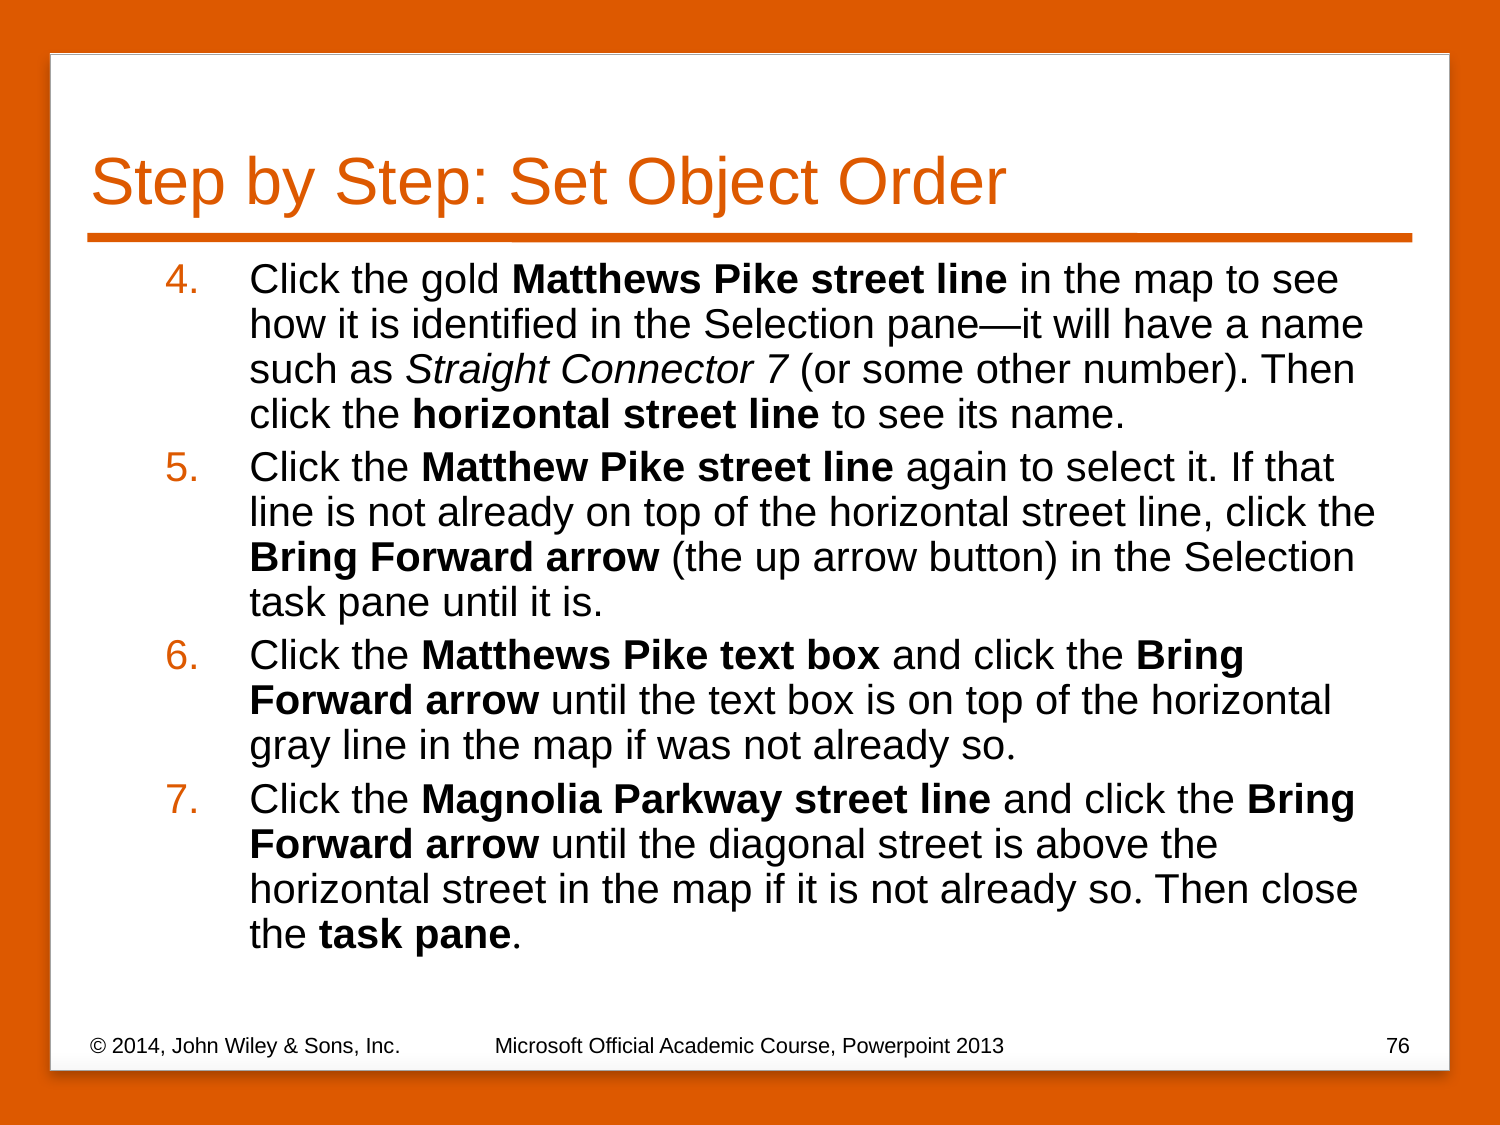

# Step by Step: Set Object Order
Click the gold Matthews Pike street line in the map to see how it is identified in the Selection pane—it will have a name such as Straight Connector 7 (or some other number). Then click the horizontal street line to see its name.
Click the Matthew Pike street line again to select it. If that line is not already on top of the horizontal street line, click the Bring Forward arrow (the up arrow button) in the Selection task pane until it is.
Click the Matthews Pike text box and click the Bring Forward arrow until the text box is on top of the horizontal gray line in the map if was not already so.
Click the Magnolia Parkway street line and click the Bring Forward arrow until the diagonal street is above the horizontal street in the map if it is not already so. Then close the task pane.

© 2014, John Wiley & Sons, Inc.
Microsoft Official Academic Course, Powerpoint 2013
76